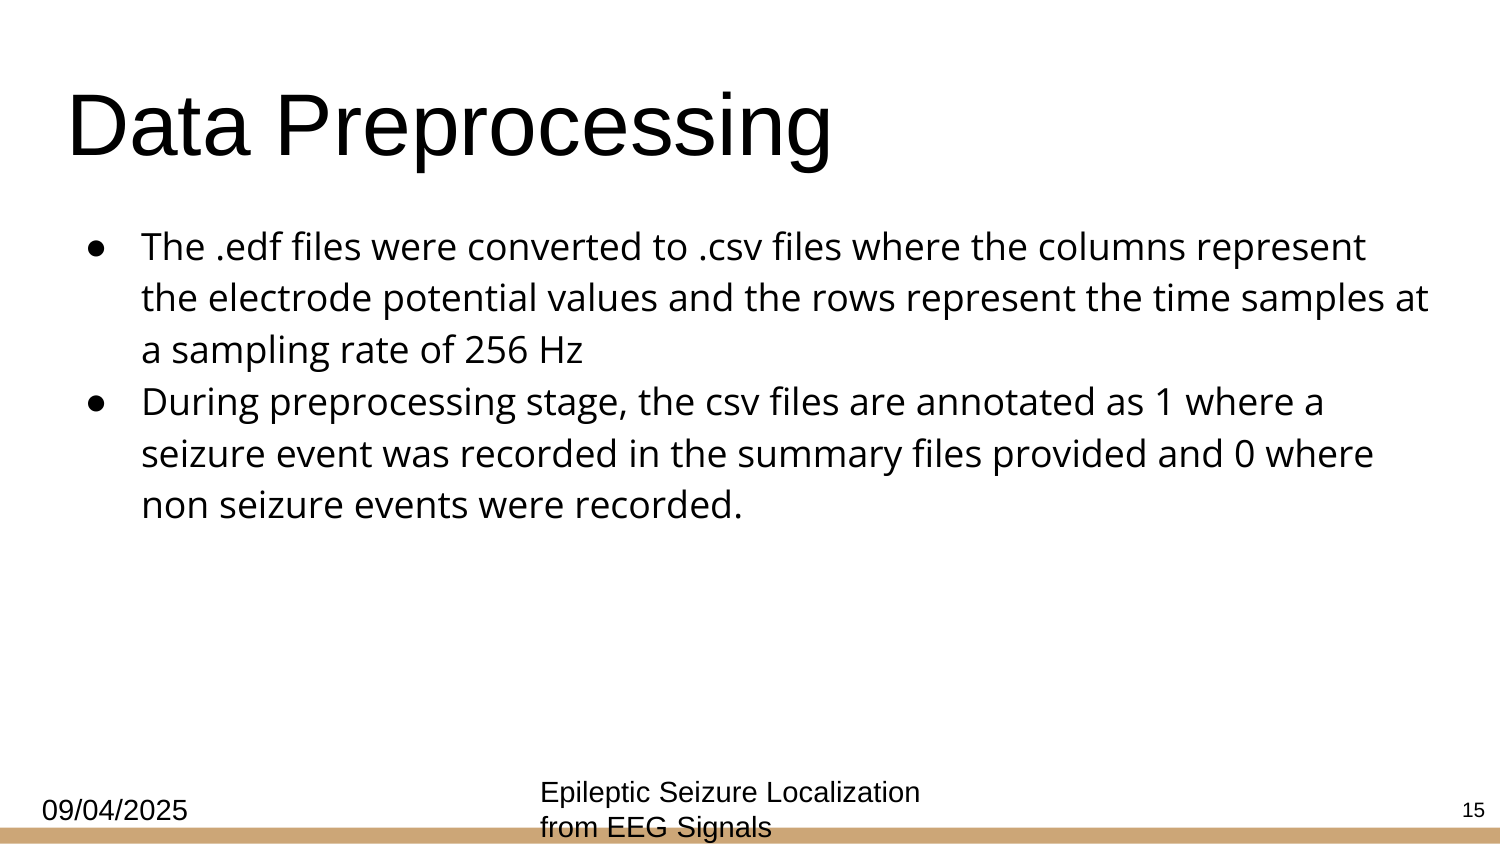

# Data Preprocessing
The .edf files were converted to .csv files where the columns represent the electrode potential values and the rows represent the time samples at a sampling rate of 256 Hz
During preprocessing stage, the csv files are annotated as 1 where a seizure event was recorded in the summary files provided and 0 where non seizure events were recorded.
15
09/04/2025
Epileptic Seizure Localization from EEG Signals